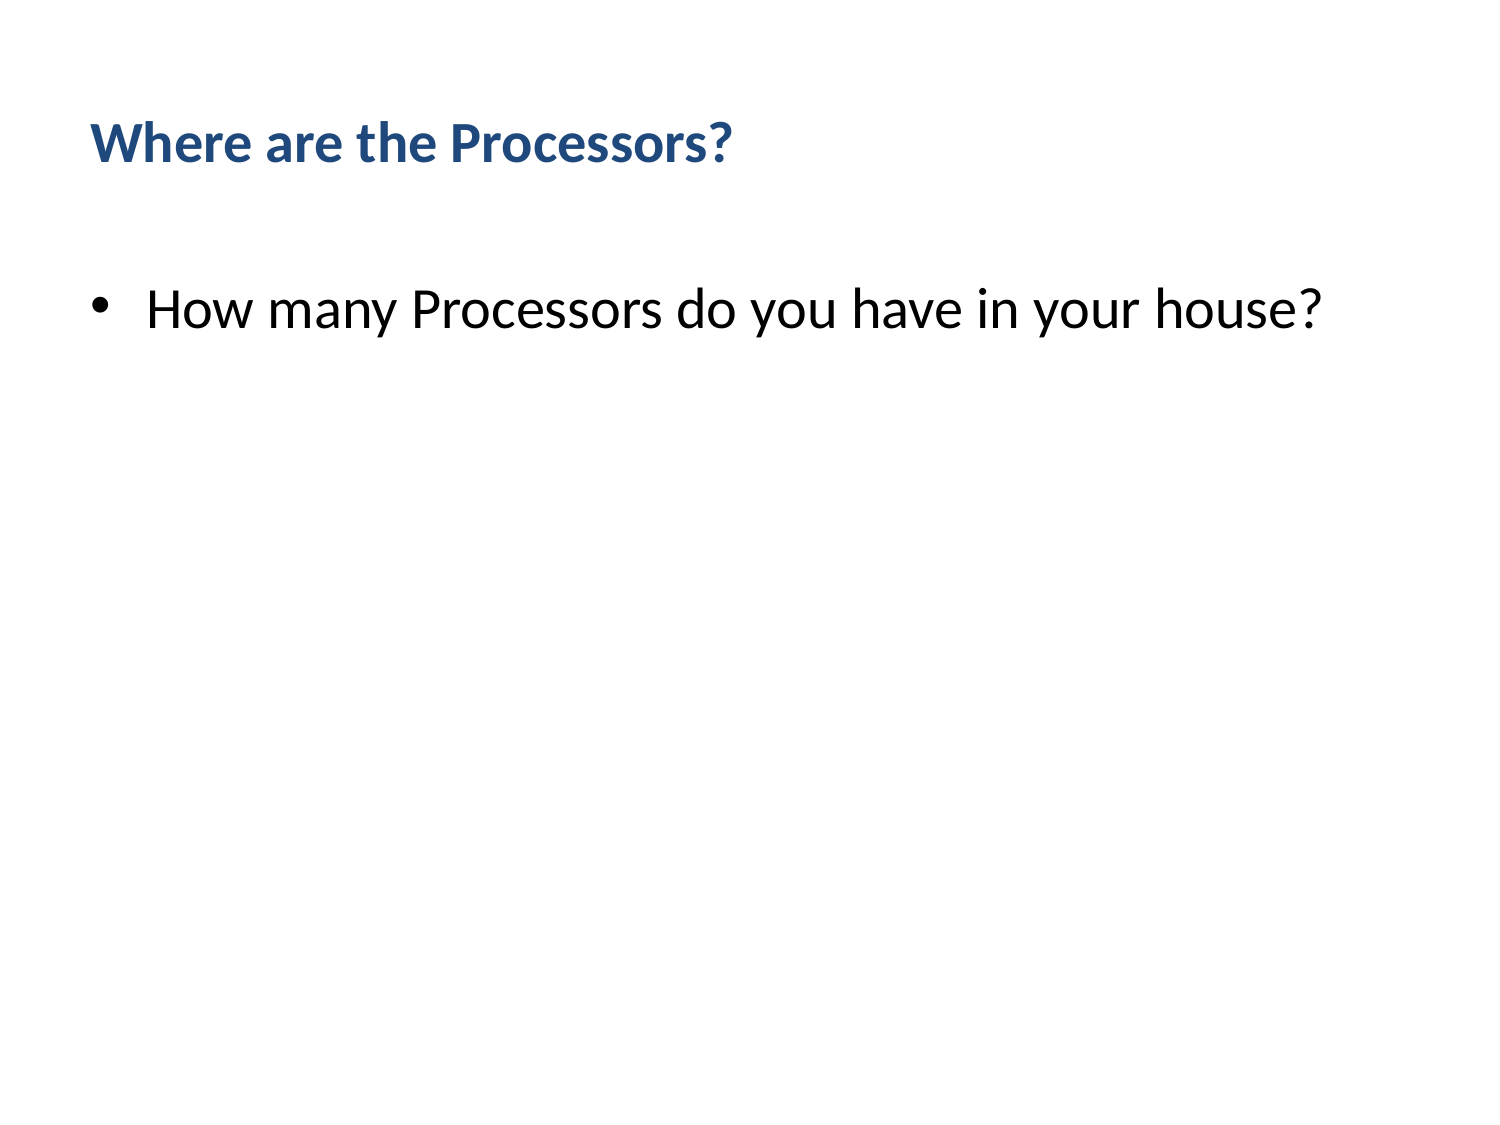

# Where are the Processors?
How many Processors do you have in your house?